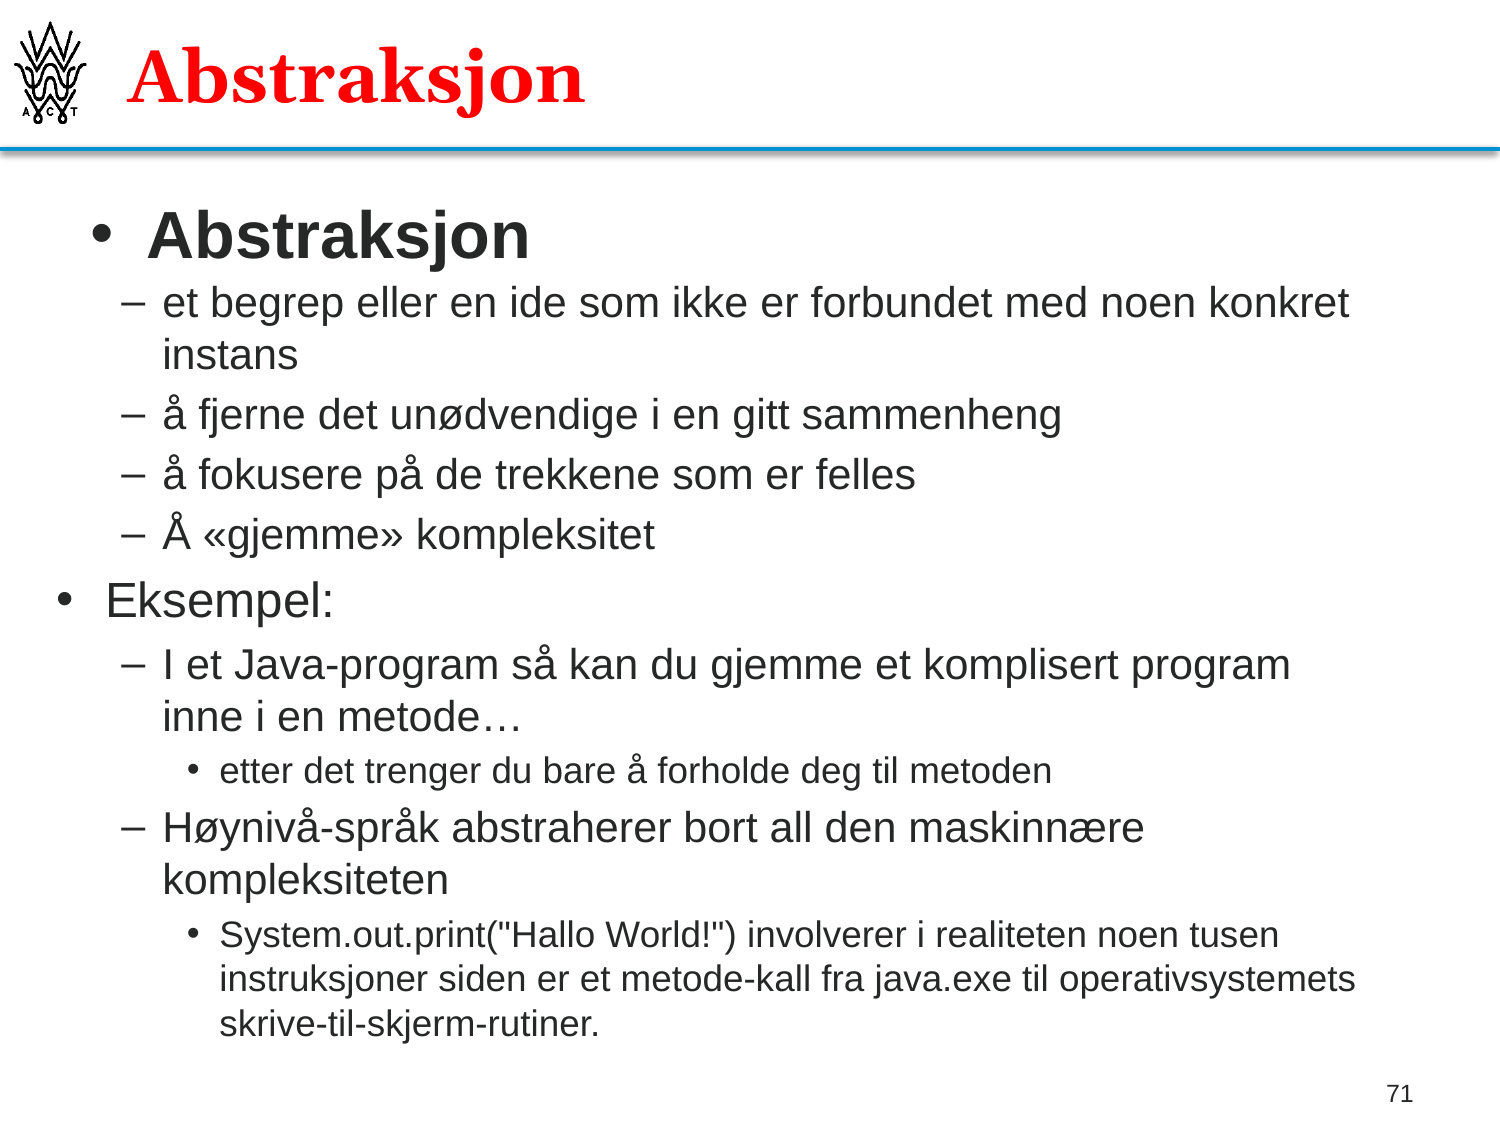

# Abstraksjon
Abstraksjon
et begrep eller en ide som ikke er forbundet med noen konkret instans
å fjerne det unødvendige i en gitt sammenheng
å fokusere på de trekkene som er felles
Å «gjemme» kompleksitet
Eksempel:
I et Java-program så kan du gjemme et komplisert program inne i en metode…
etter det trenger du bare å forholde deg til metoden
Høynivå-språk abstraherer bort all den maskinnære kompleksiteten
System.out.print("Hallo World!") involverer i realiteten noen tusen instruksjoner siden er et metode-kall fra java.exe til operativsystemets skrive-til-skjerm-rutiner.

71